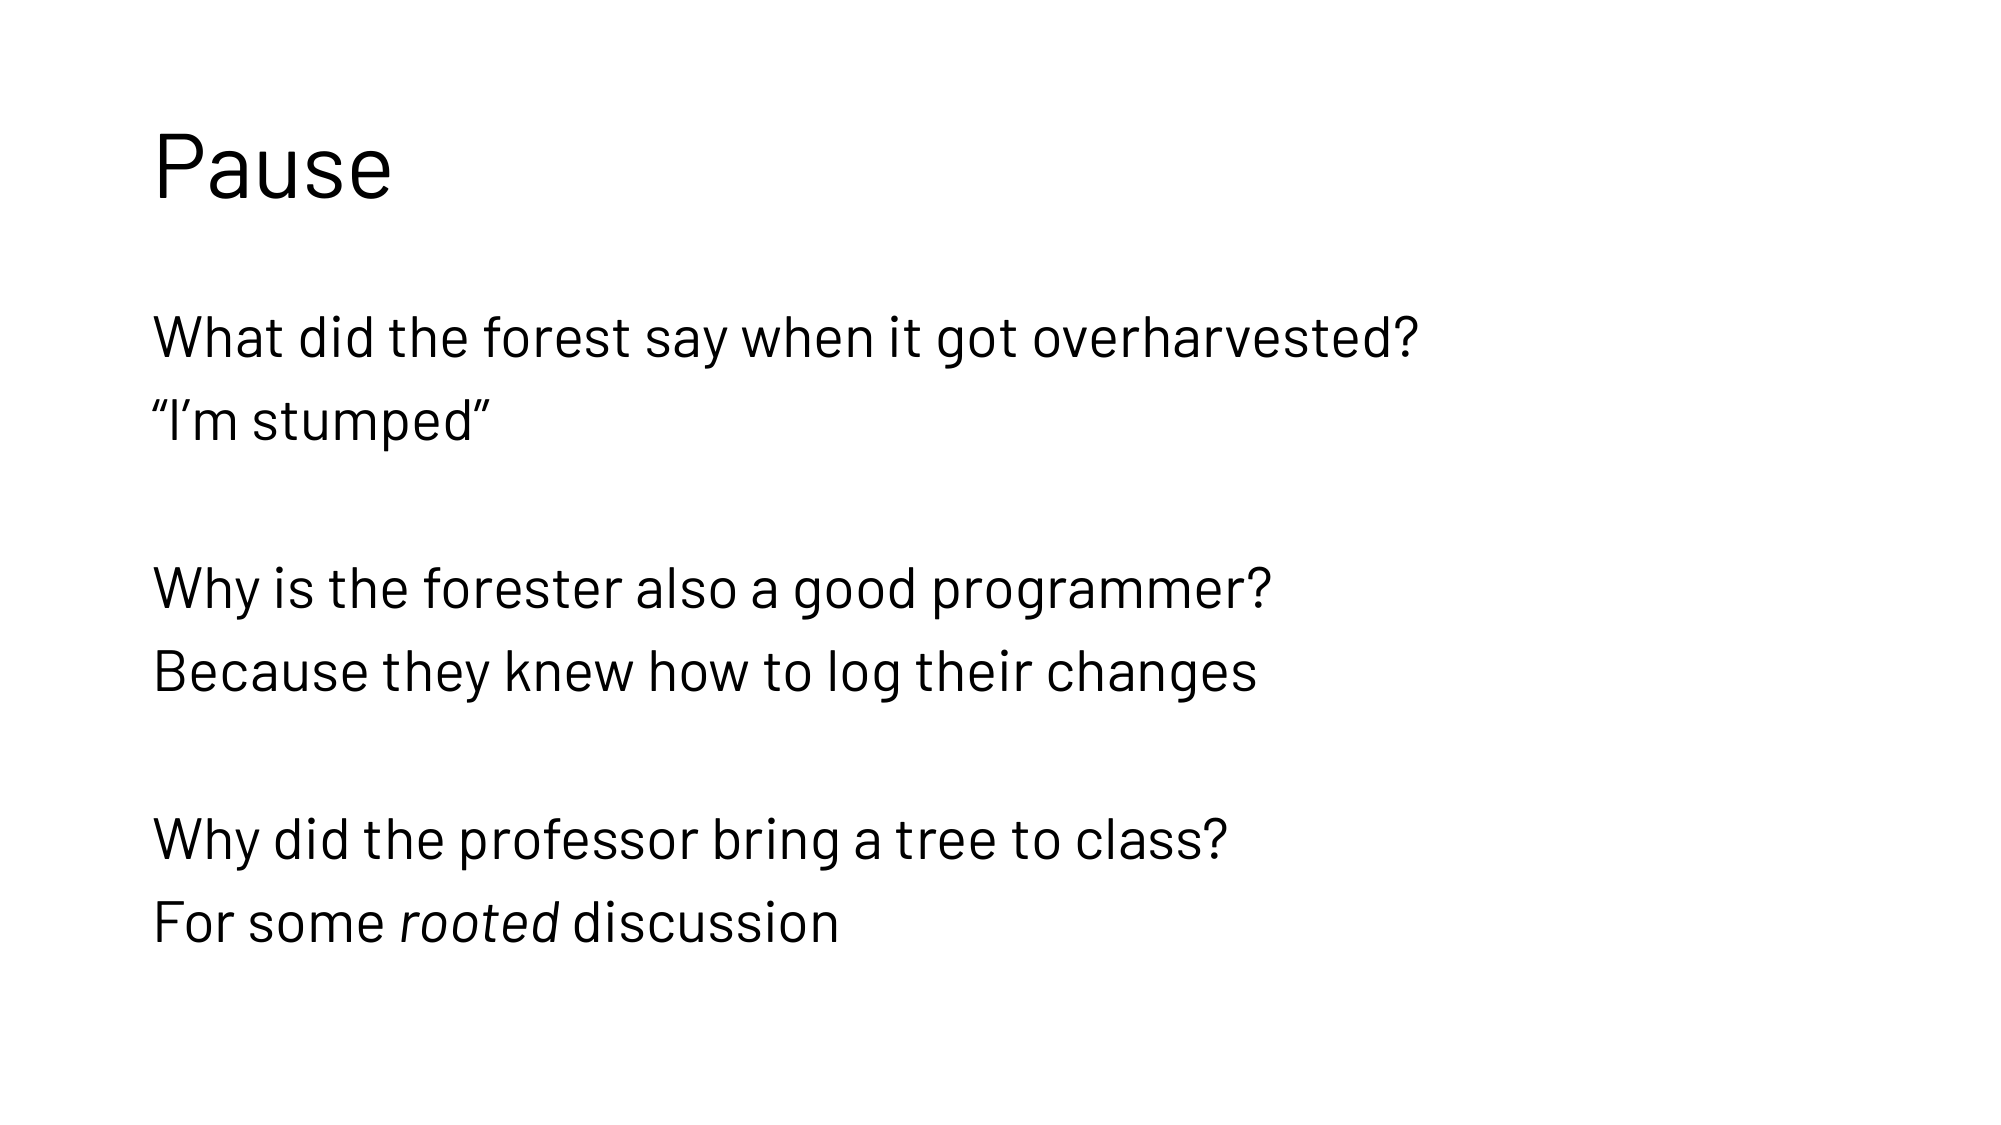

# Pause
What did the forest say when it got overharvested?
“I’m stumped”

Why is the forester also a good programmer?
Because they knew how to log their changes

Why did the professor bring a tree to class?
For some rooted discussion